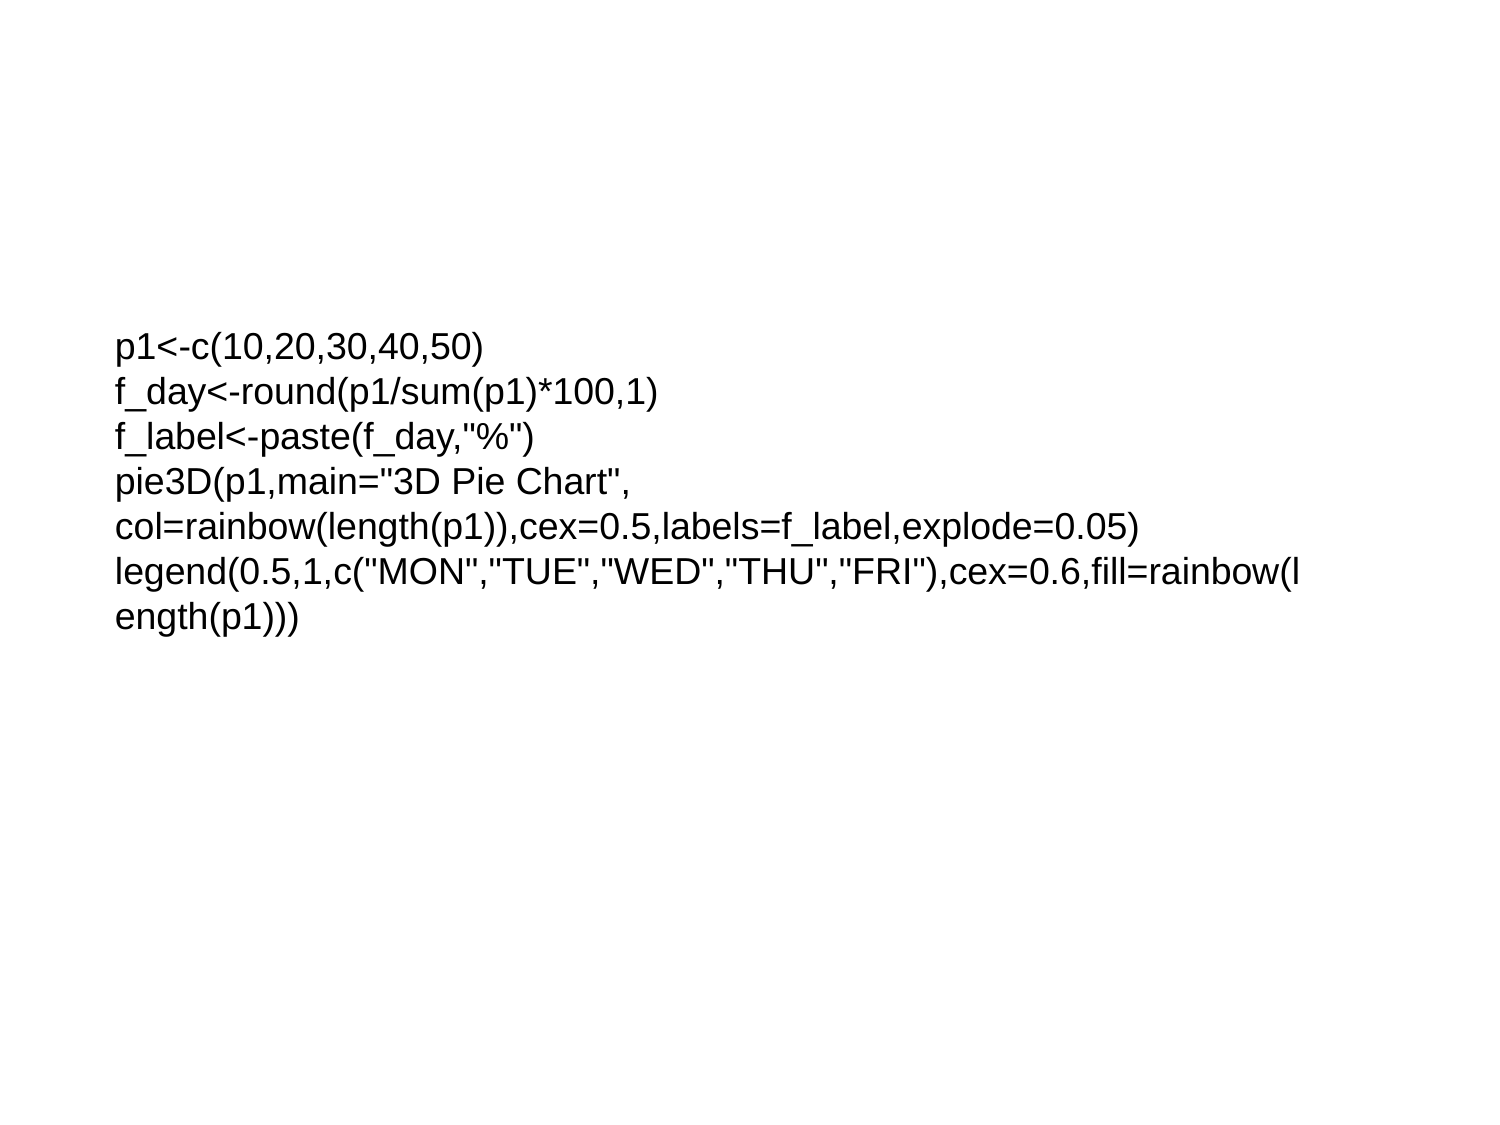

#
p1<-c(10,20,30,40,50)
f_day<-round(p1/sum(p1)*100,1)
f_label<-paste(f_day,"%")
pie3D(p1,main="3D Pie Chart", col=rainbow(length(p1)),cex=0.5,labels=f_label,explode=0.05)
legend(0.5,1,c("MON","TUE","WED","THU","FRI"),cex=0.6,fill=rainbow(length(p1)))